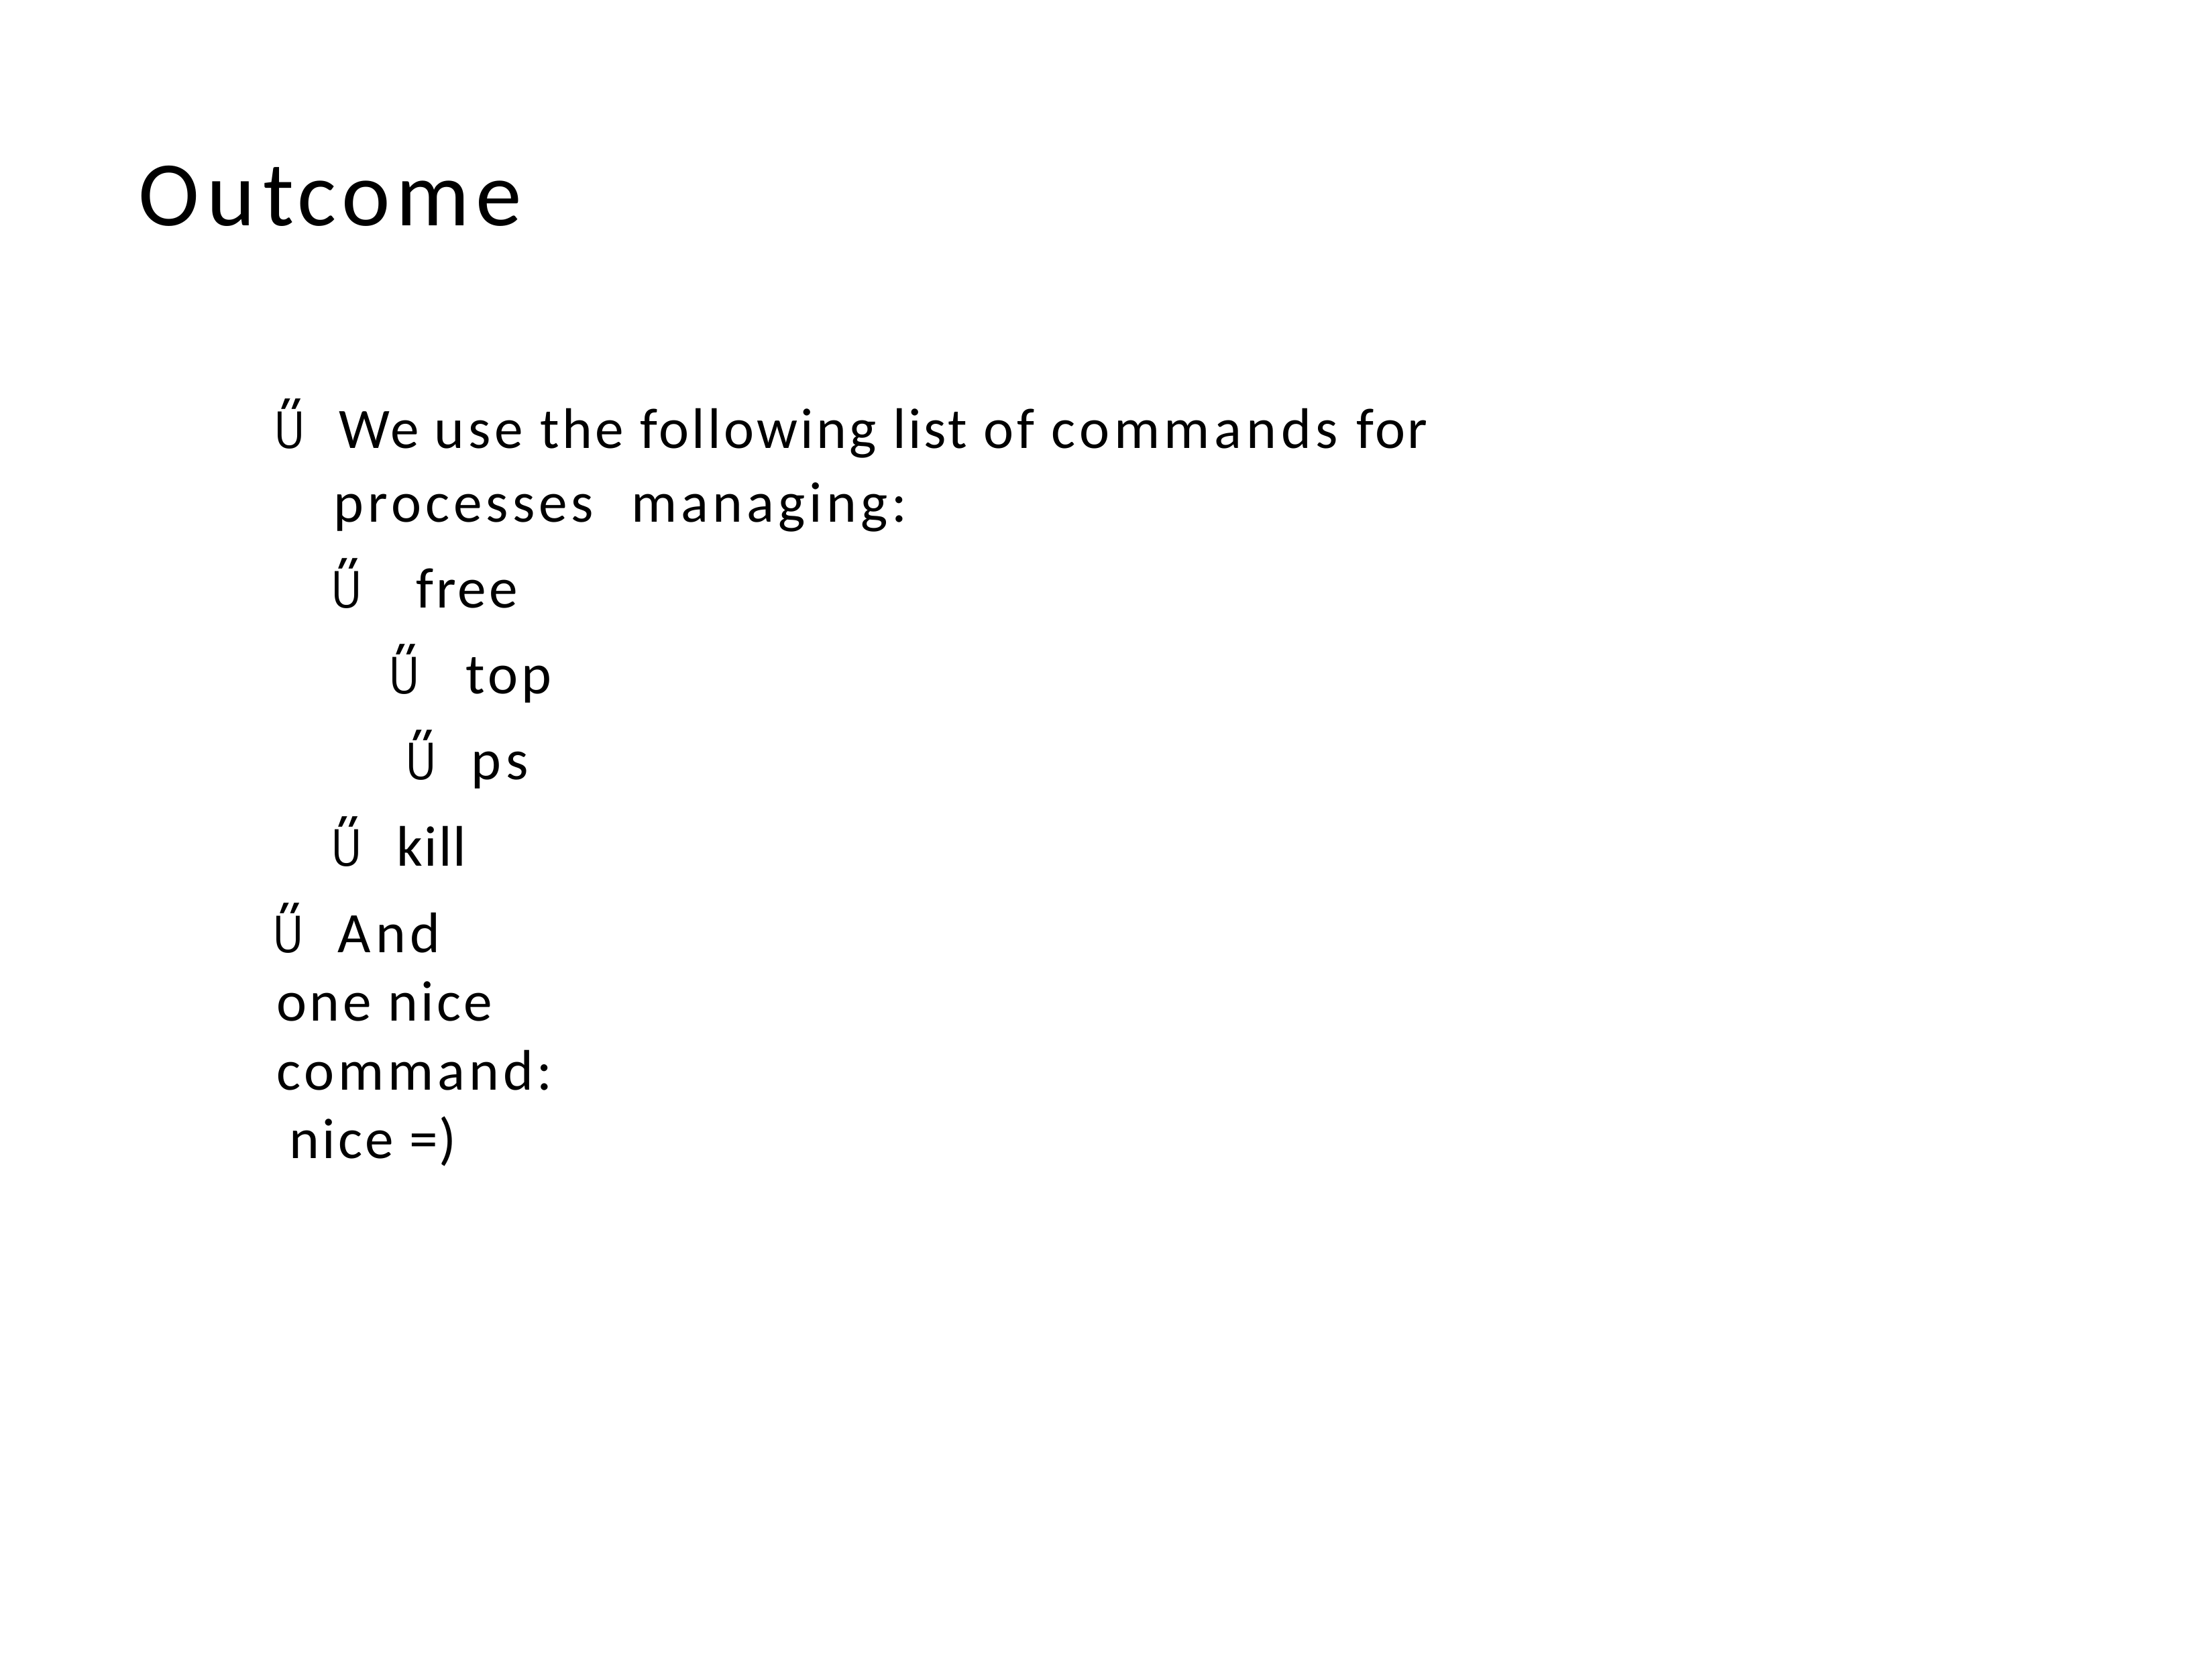

# Outcome
Ű We use the following list of commands for processes  managing:
Ű free  Ű top  Ű ps
Ű kill
Ű And one nice command: nice =)